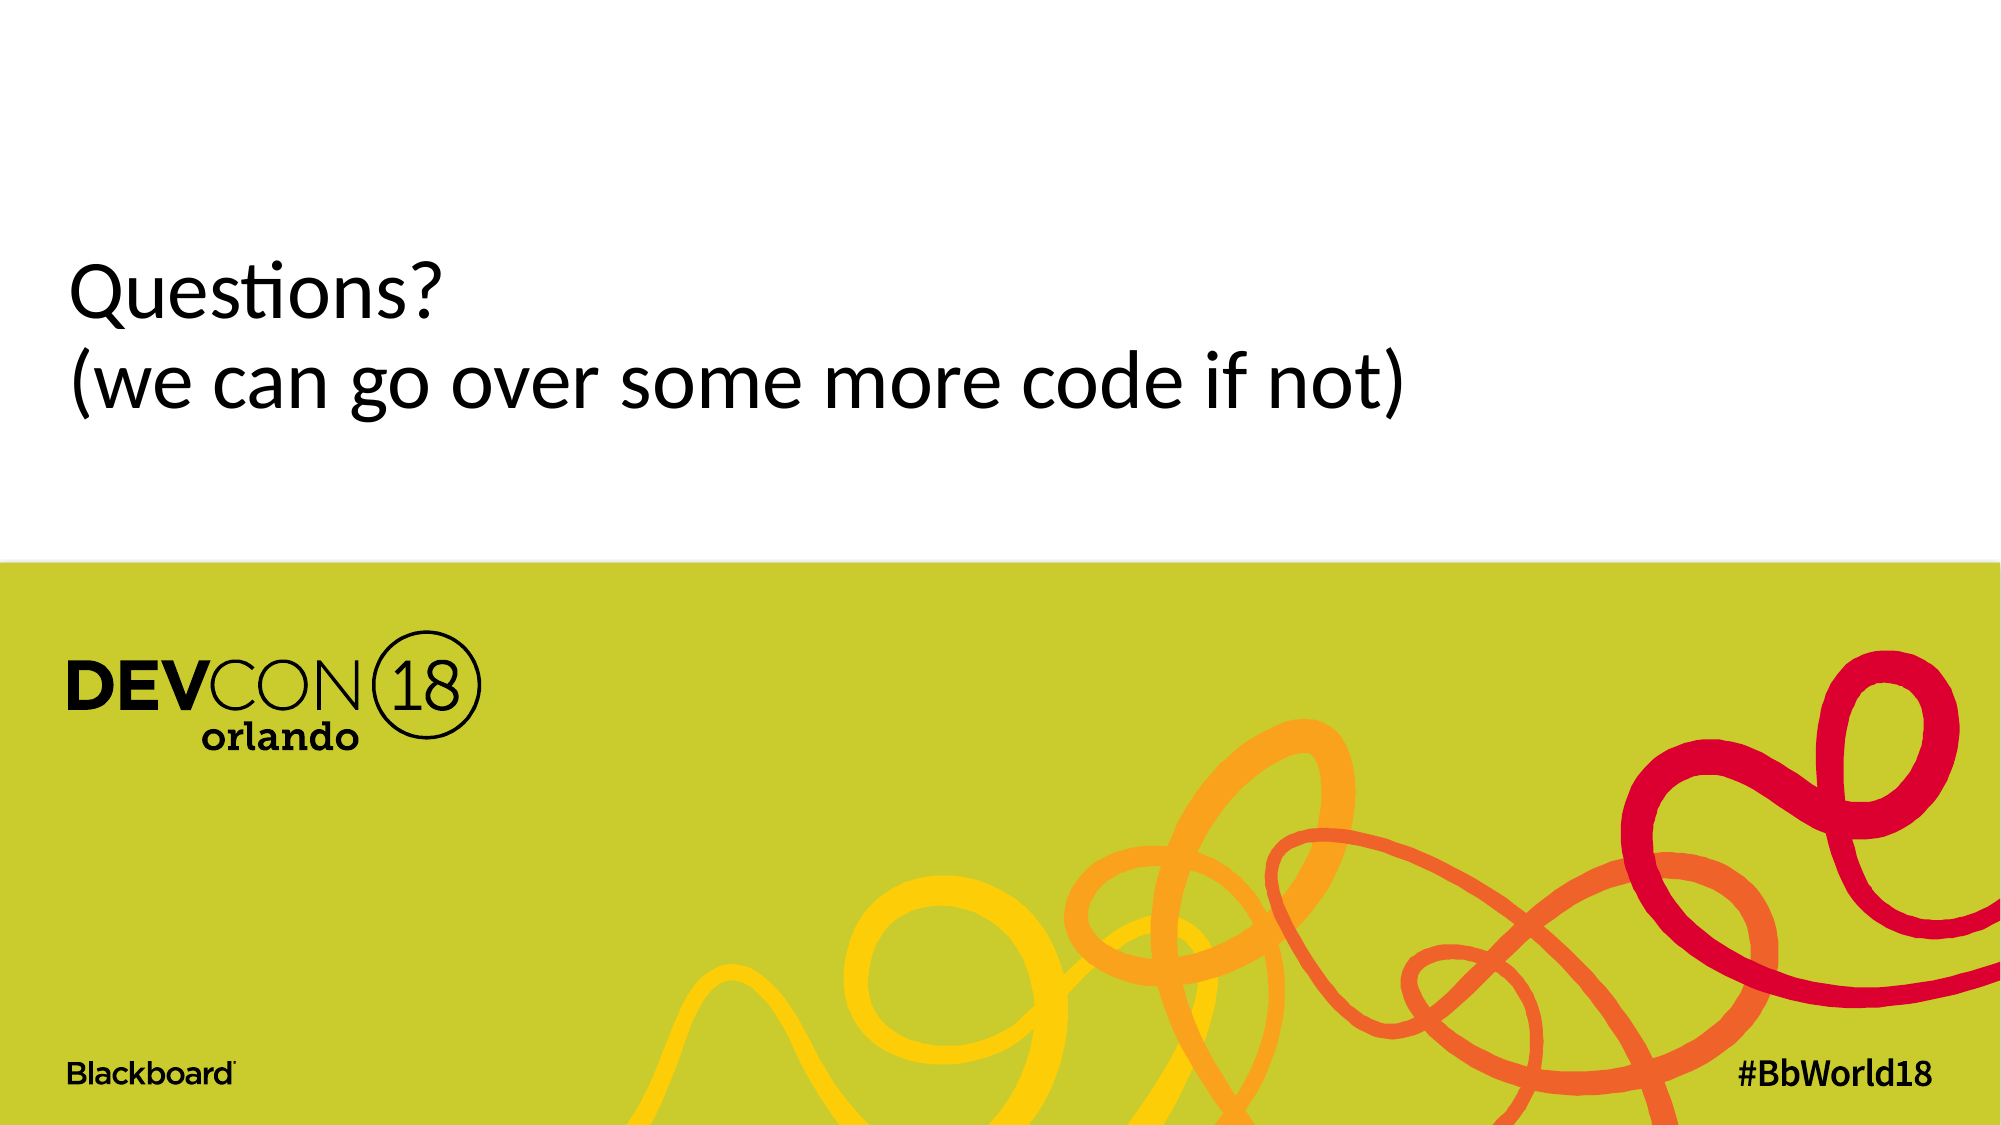

# Questions? (we can go over some more code if not)